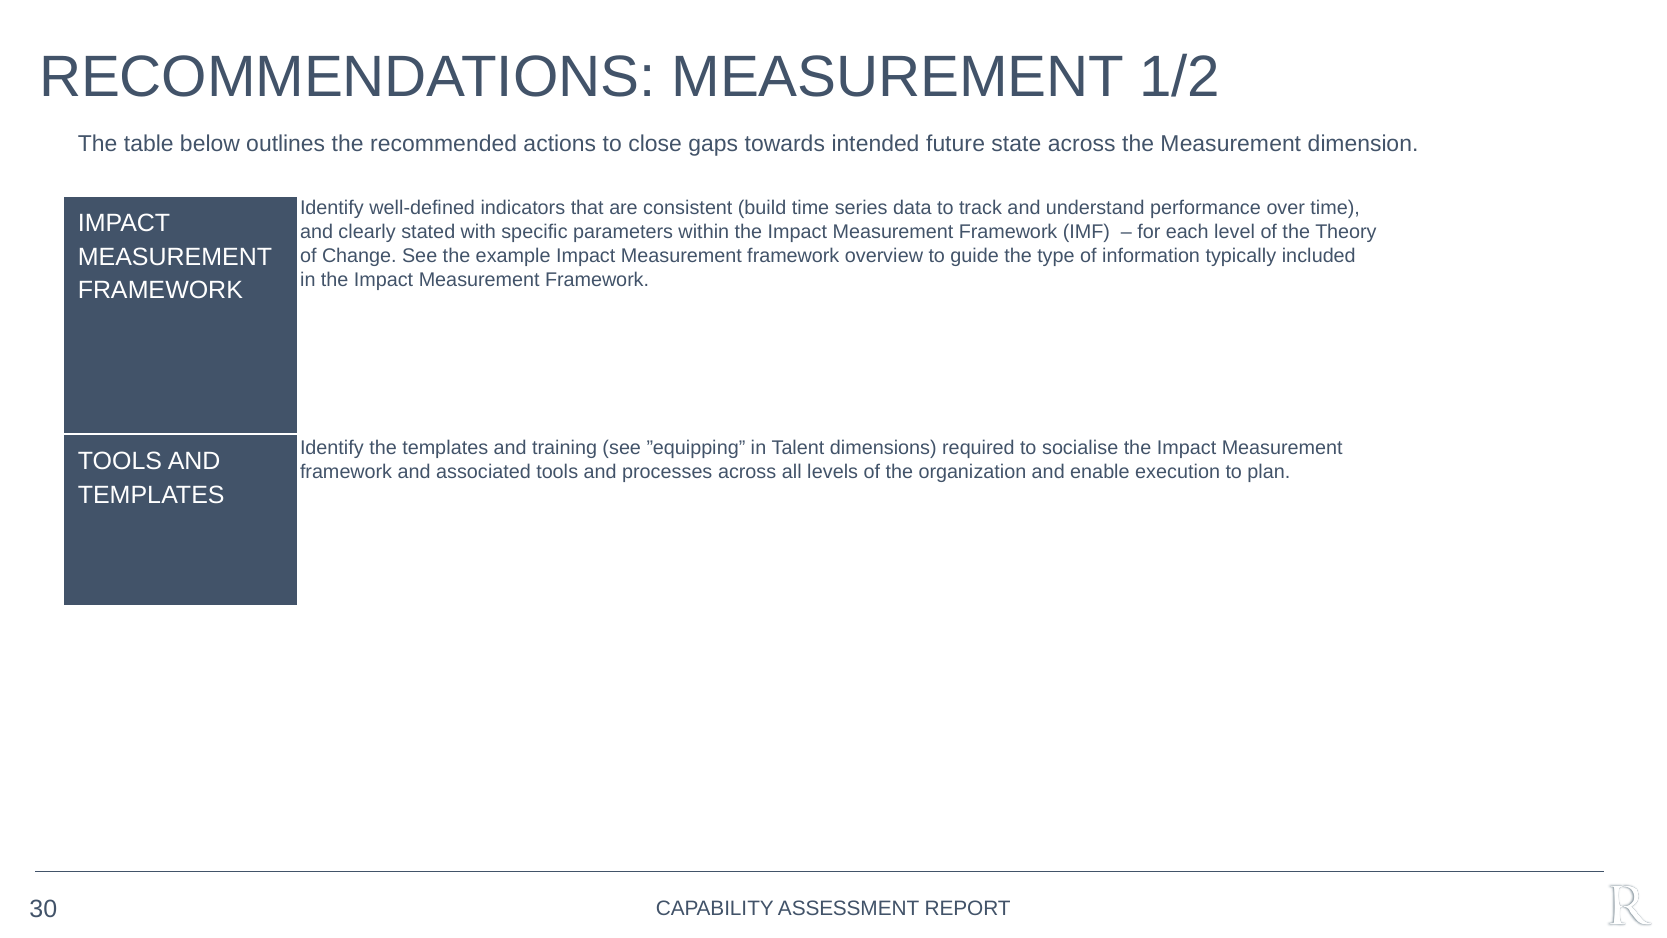

# Recommendations: MEASUREMENT 1/2
The table below outlines the recommended actions to close gaps towards intended future state across the Measurement dimension.
Identify well-defined indicators that are consistent (build time series data to track and understand performance over time),
and clearly stated with specific parameters within the Impact Measurement Framework (IMF)  – for each level of the Theory
of Change. See the example Impact Measurement framework overview to guide the type of information typically included
in the Impact Measurement Framework.
| Impact Measurement Framework |  |
| --- | --- |
| Tools and Templates |  |
Identify the templates and training (see ”equipping” in Talent dimensions) required to socialise the Impact Measurement
framework and associated tools and processes across all levels of the organization and enable execution to plan.
30
Capability ASSESSMENT Report